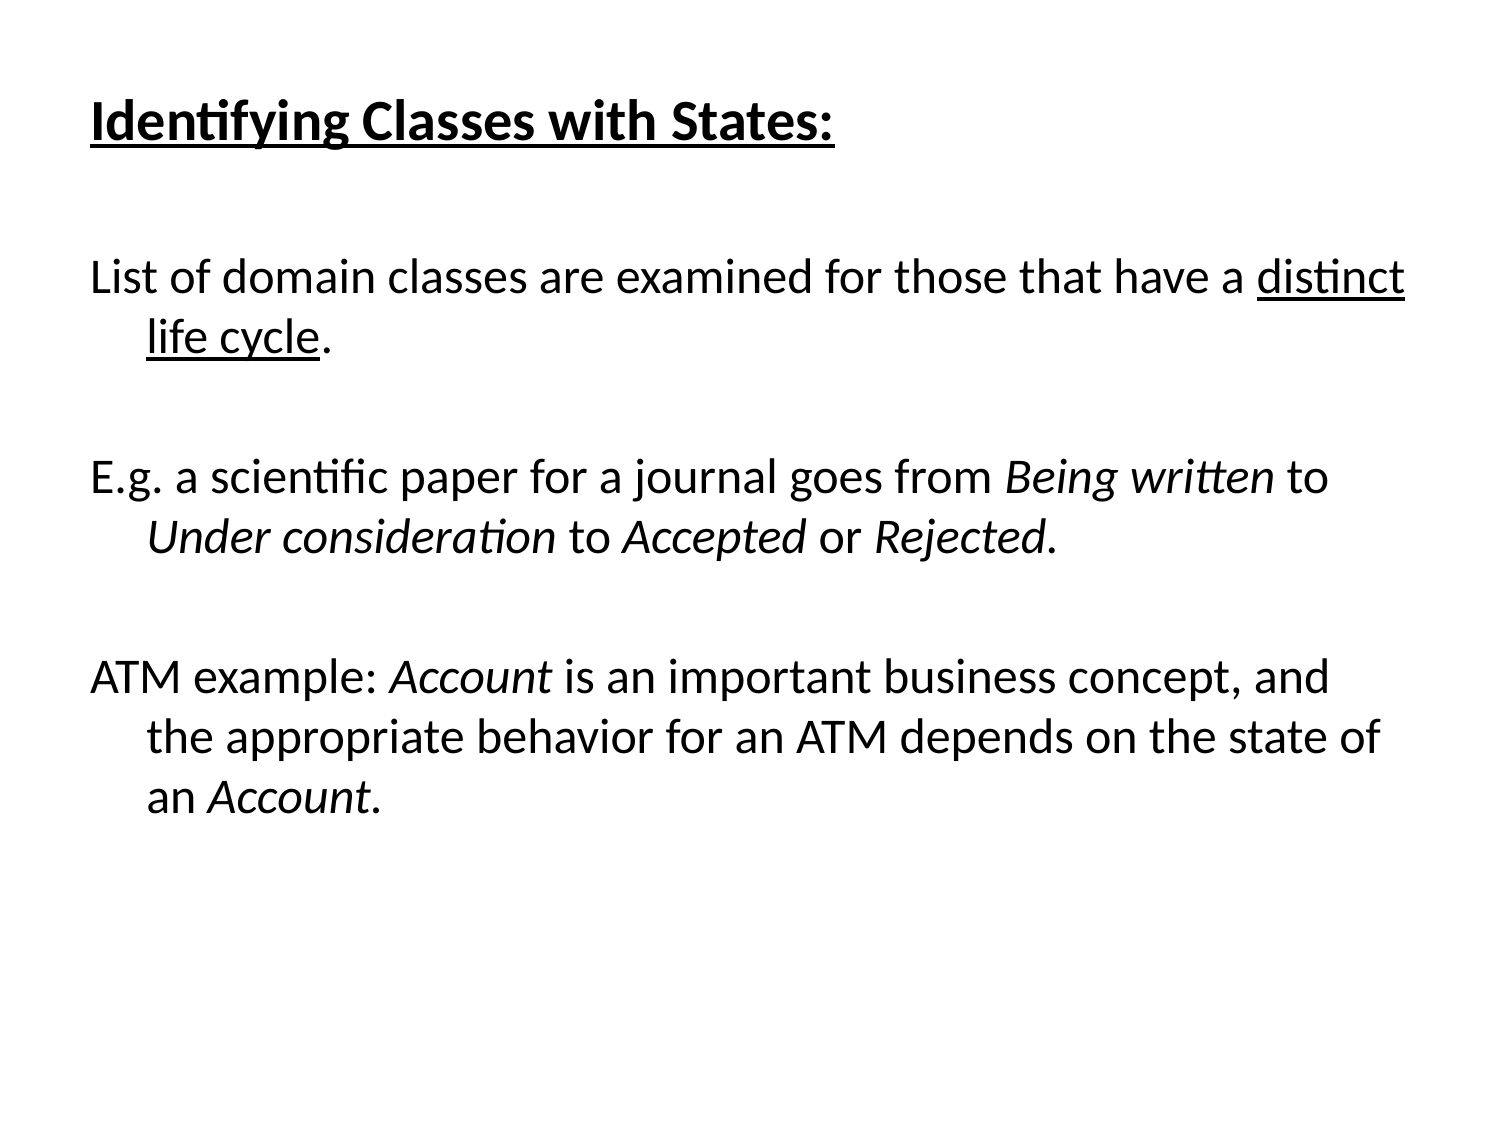

Identifying Classes with States:

List of domain classes are examined for those that have a distinct life cycle.

E.g. a scientific paper for a journal goes from Being written to Under consideration to Accepted or Rejected.

ATM example: Account is an important business concept, and the appropriate behavior for an ATM depends on the state of an Account.